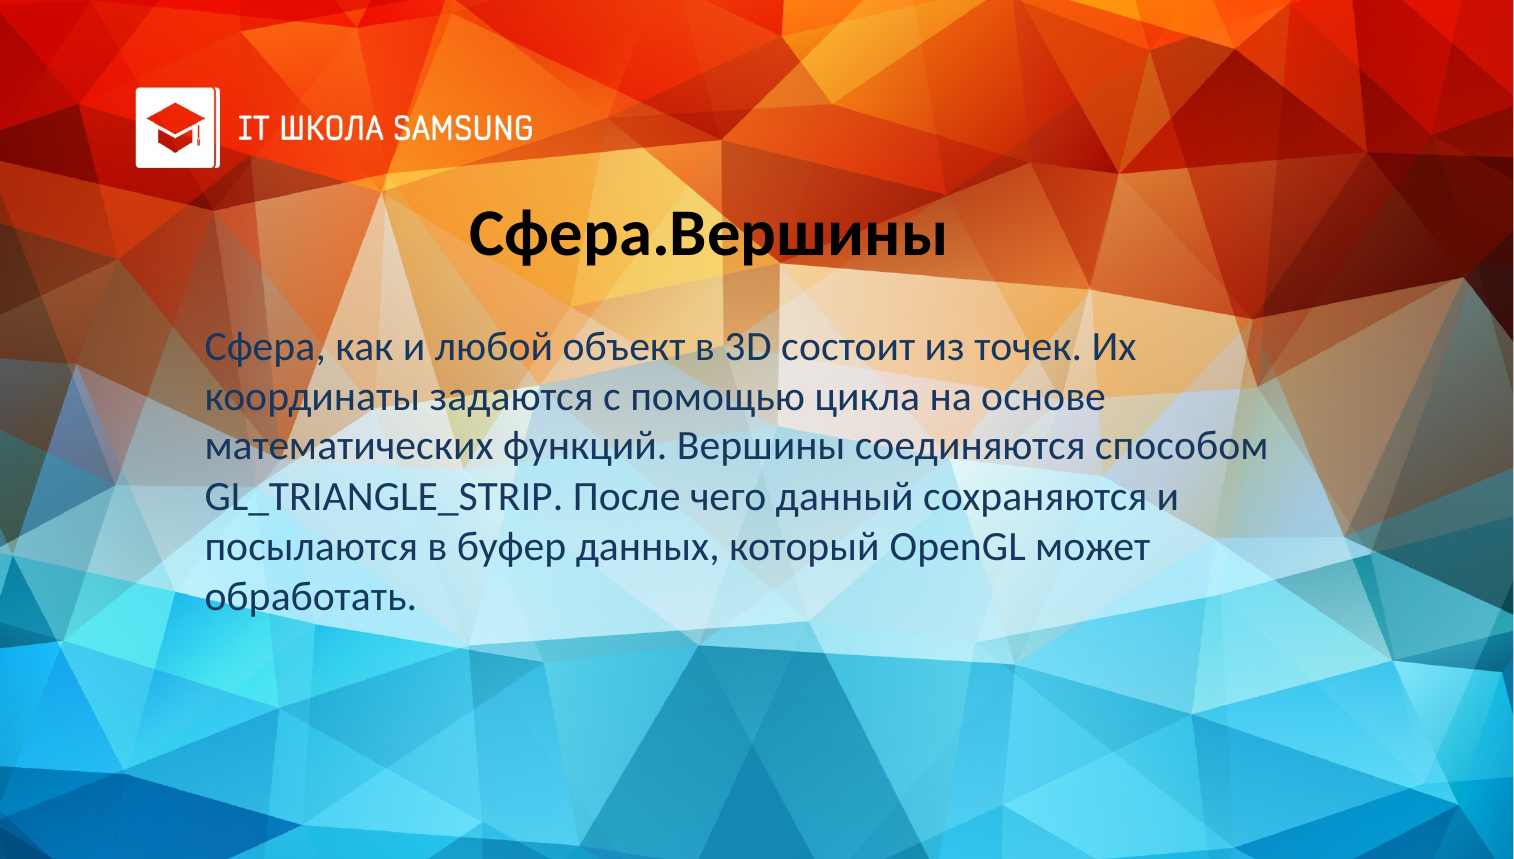

Сфера.Вершины
Сфера, как и любой объект в 3D состоит из точек. Их координаты задаются с помощью цикла на основе математических функций. Вершины соединяются способом GL_TRIANGLE_STRIP. После чего данный сохраняются и посылаются в буфер данных, который OpenGL может обработать.